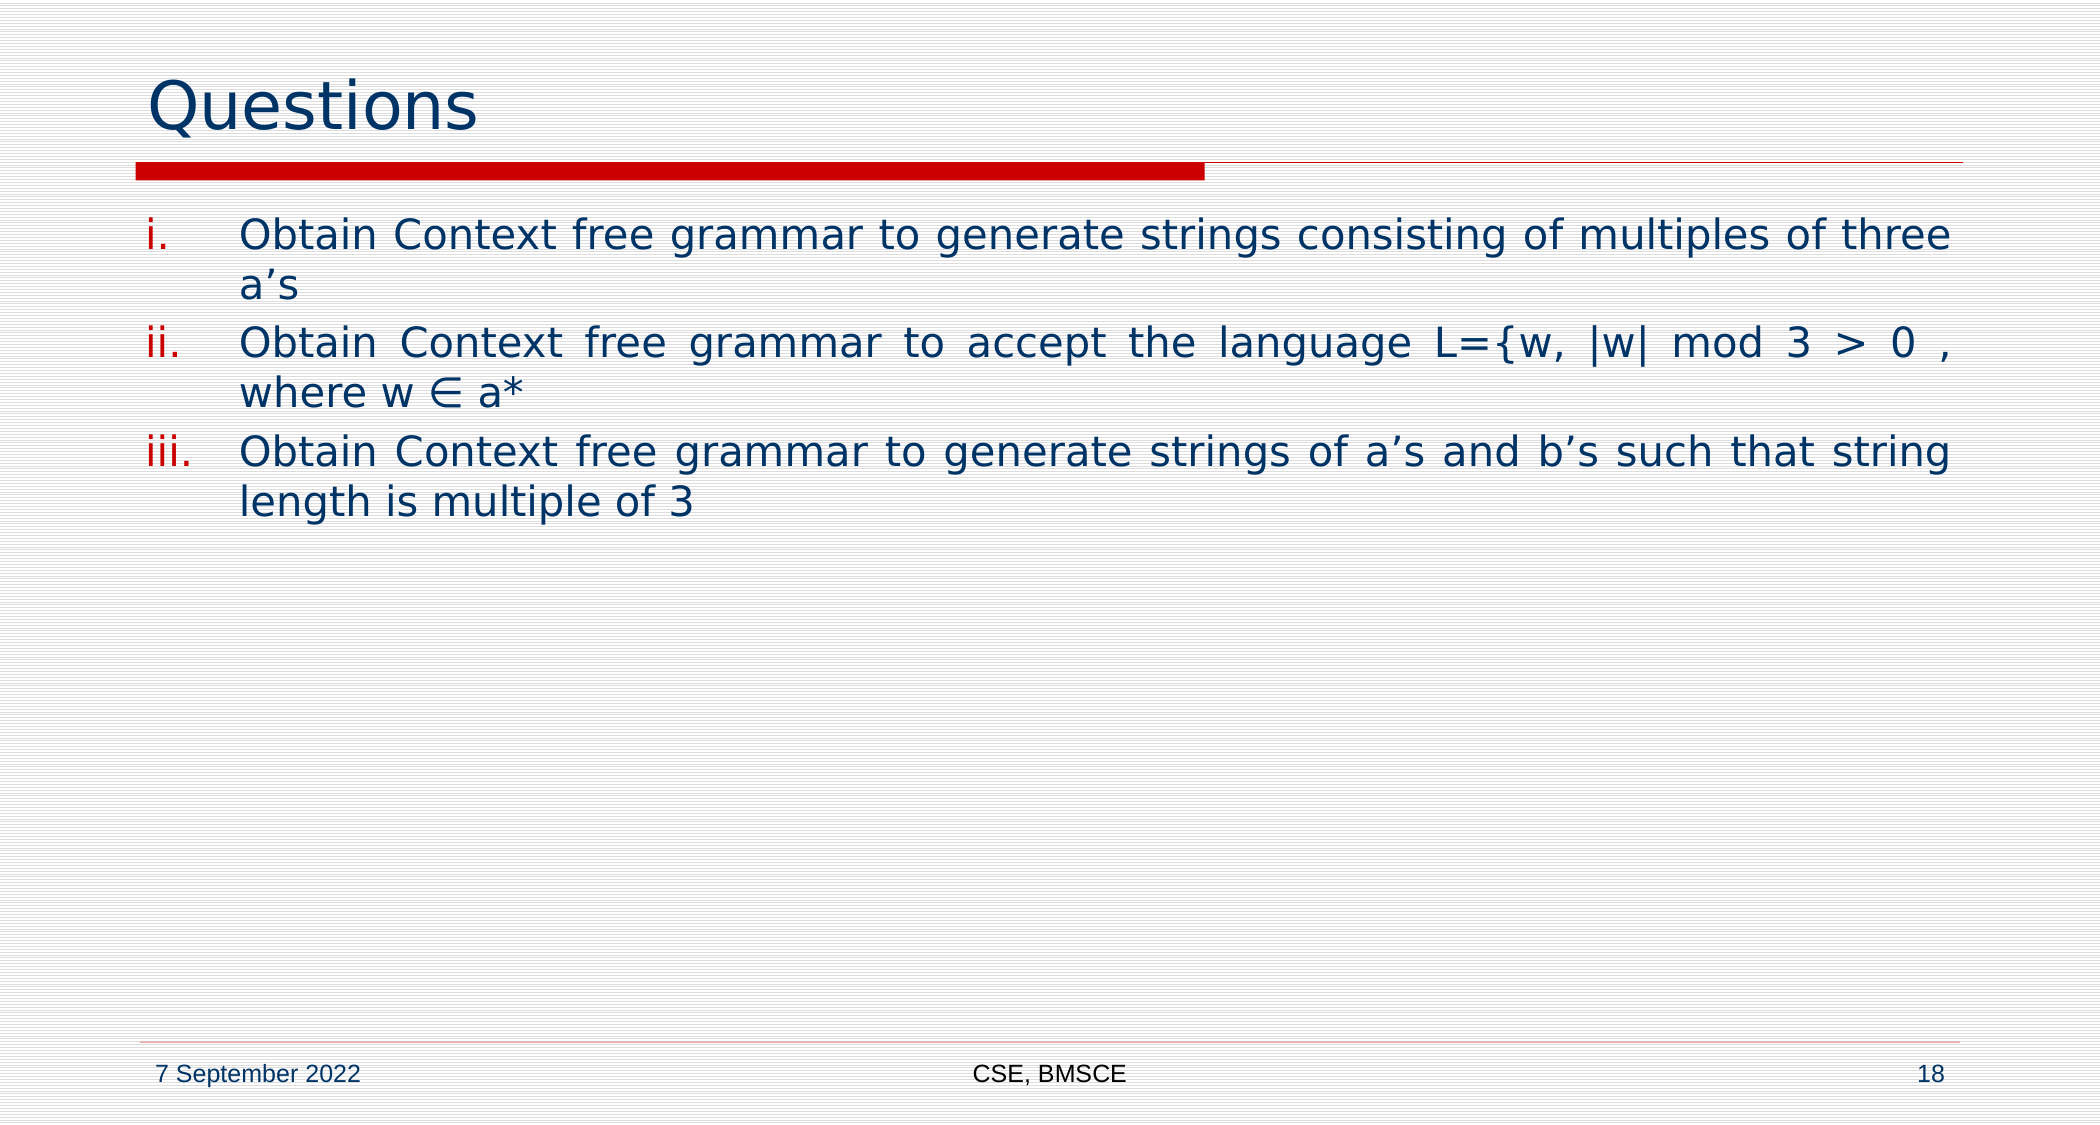

# Questions
Obtain Context free grammar to generate strings consisting of multiples of three a’s
Obtain Context free grammar to accept the language L={w, |w| mod 3 > 0 , where w ∈ a*
Obtain Context free grammar to generate strings of a’s and b’s such that string length is multiple of 3

CSE, BMSCE
18
7 September 2022